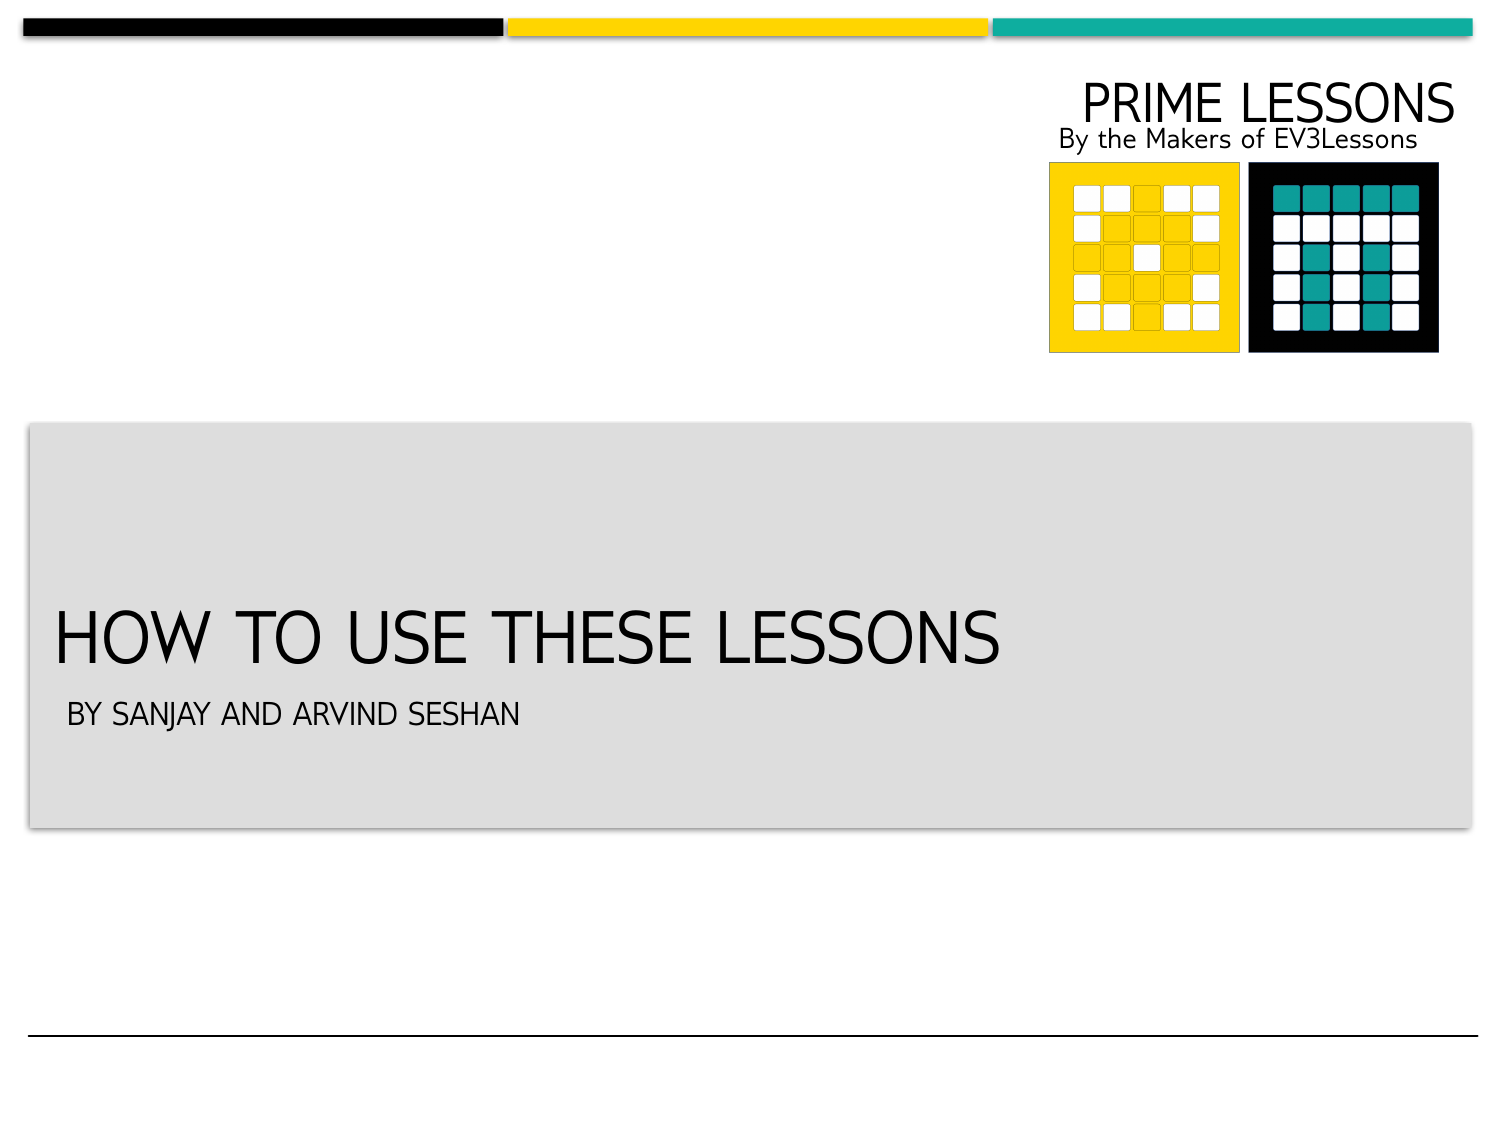

# How to use these Lessons
By sanjay and Arvind Seshan